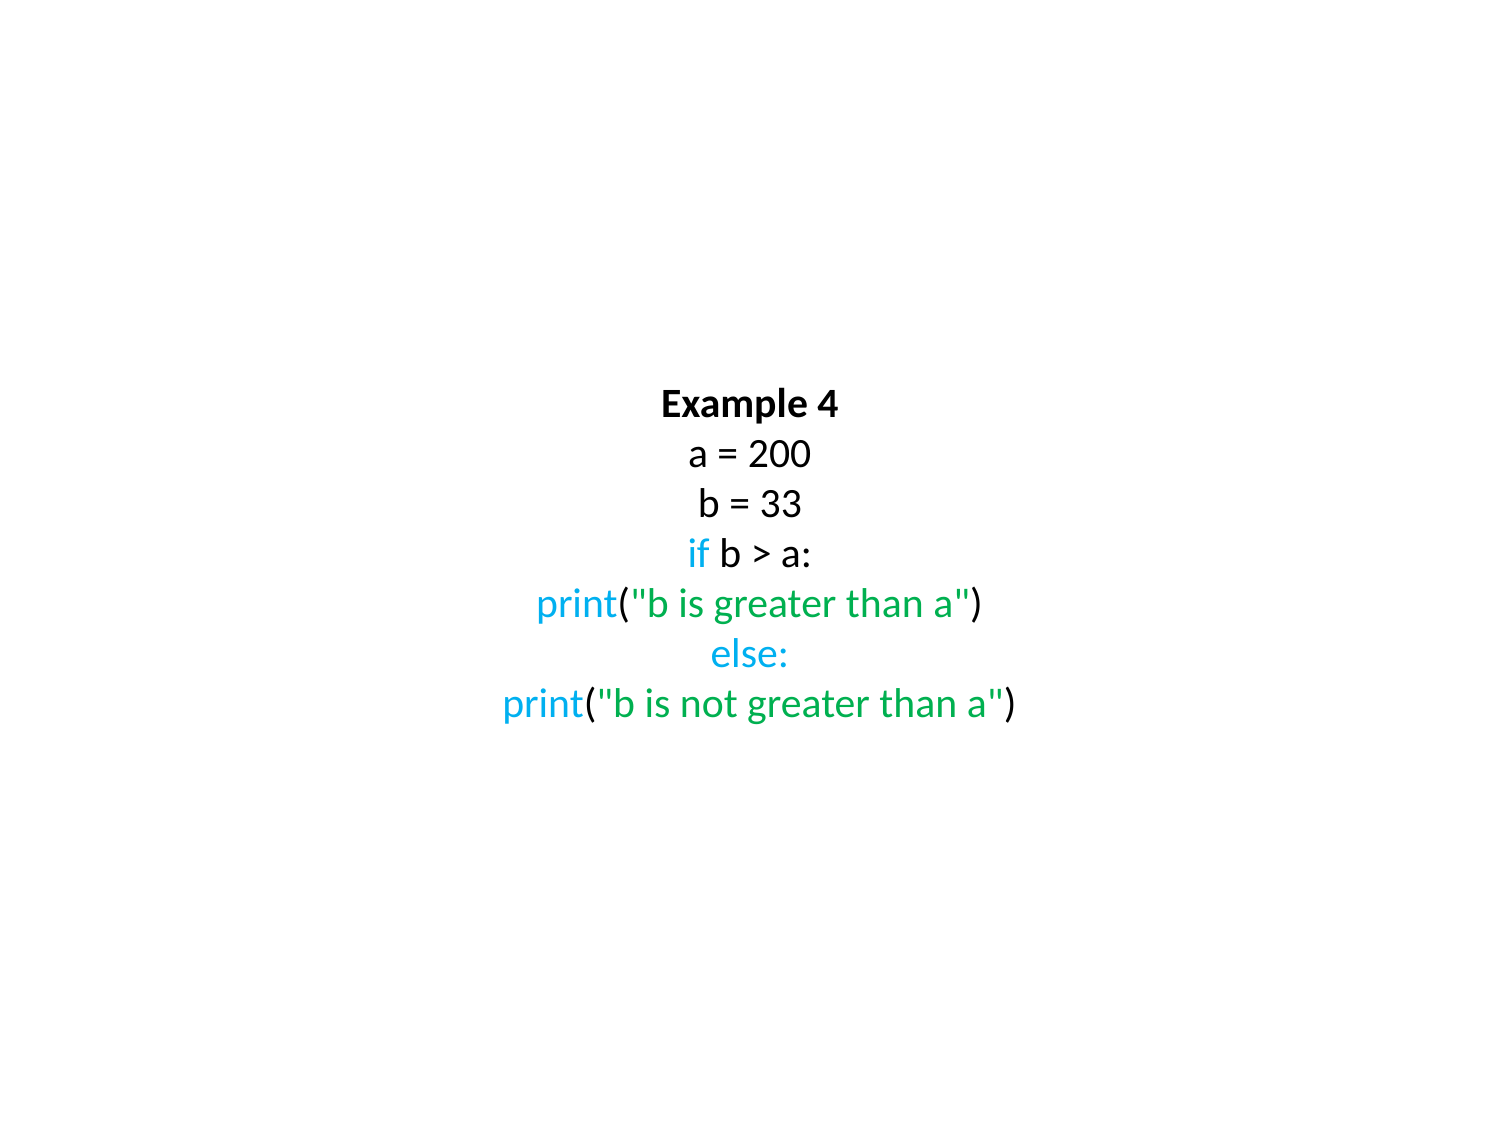

# Example 4 a = 200 b = 33 if b > a:   print("b is greater than a") else:   print("b is not greater than a")